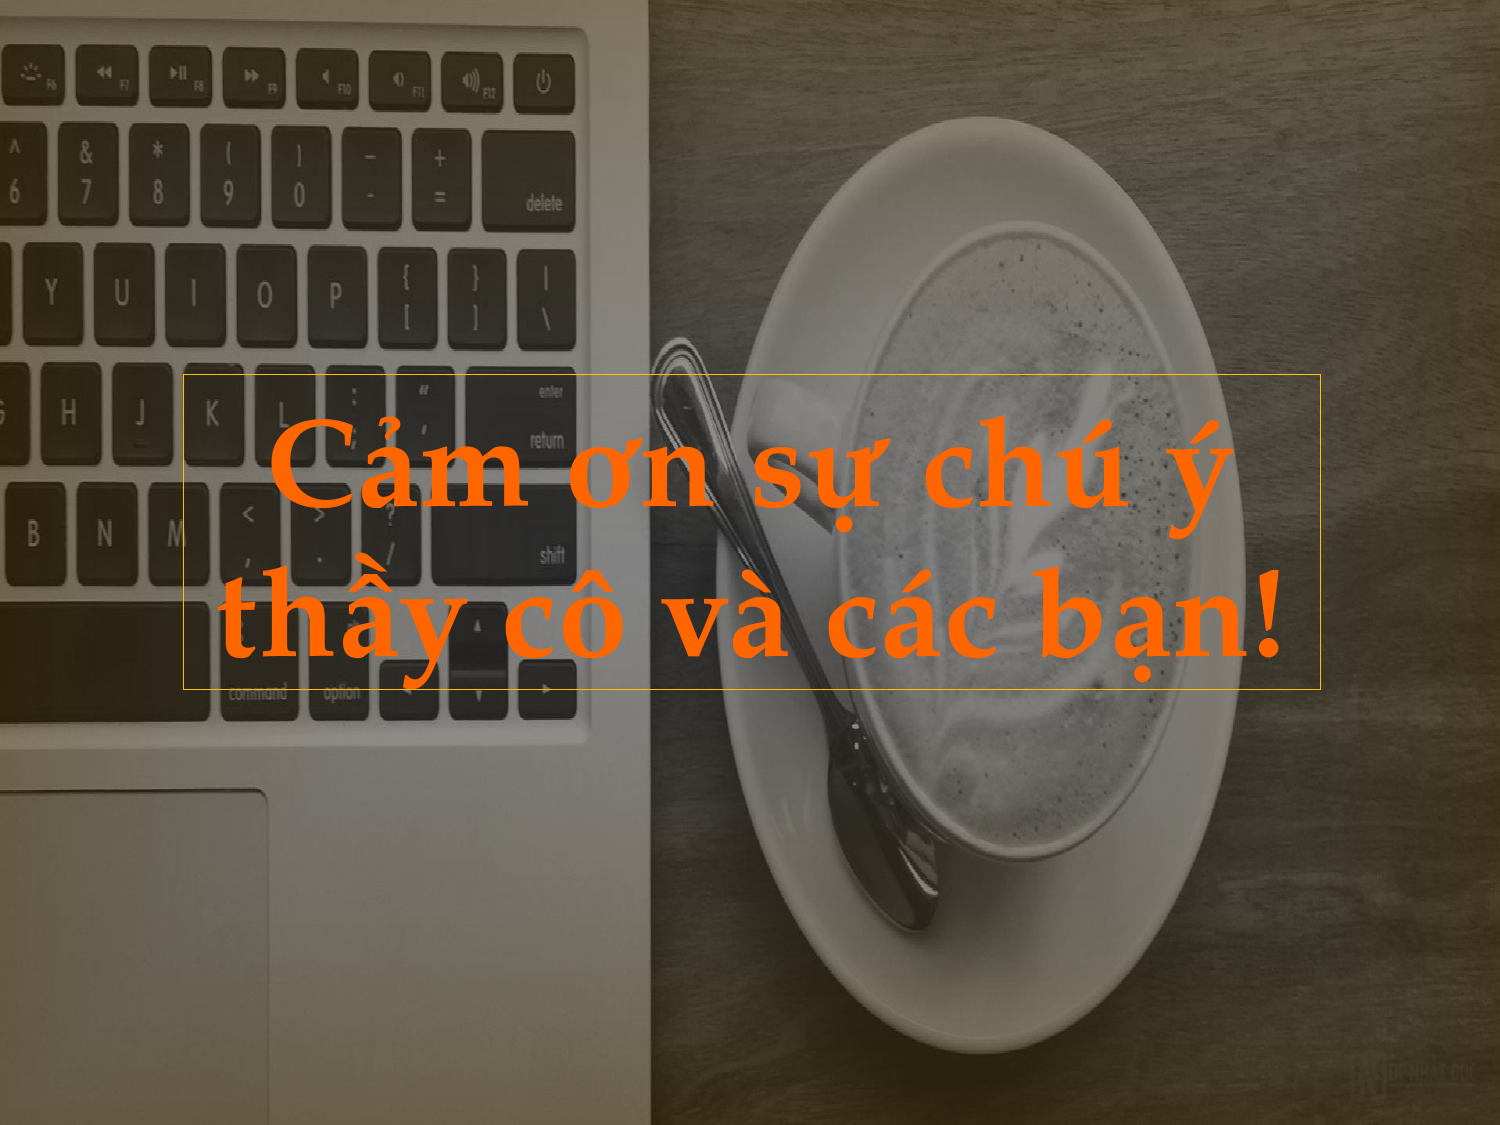

Cảm ơn sự chú ý thầy cô và các bạn!